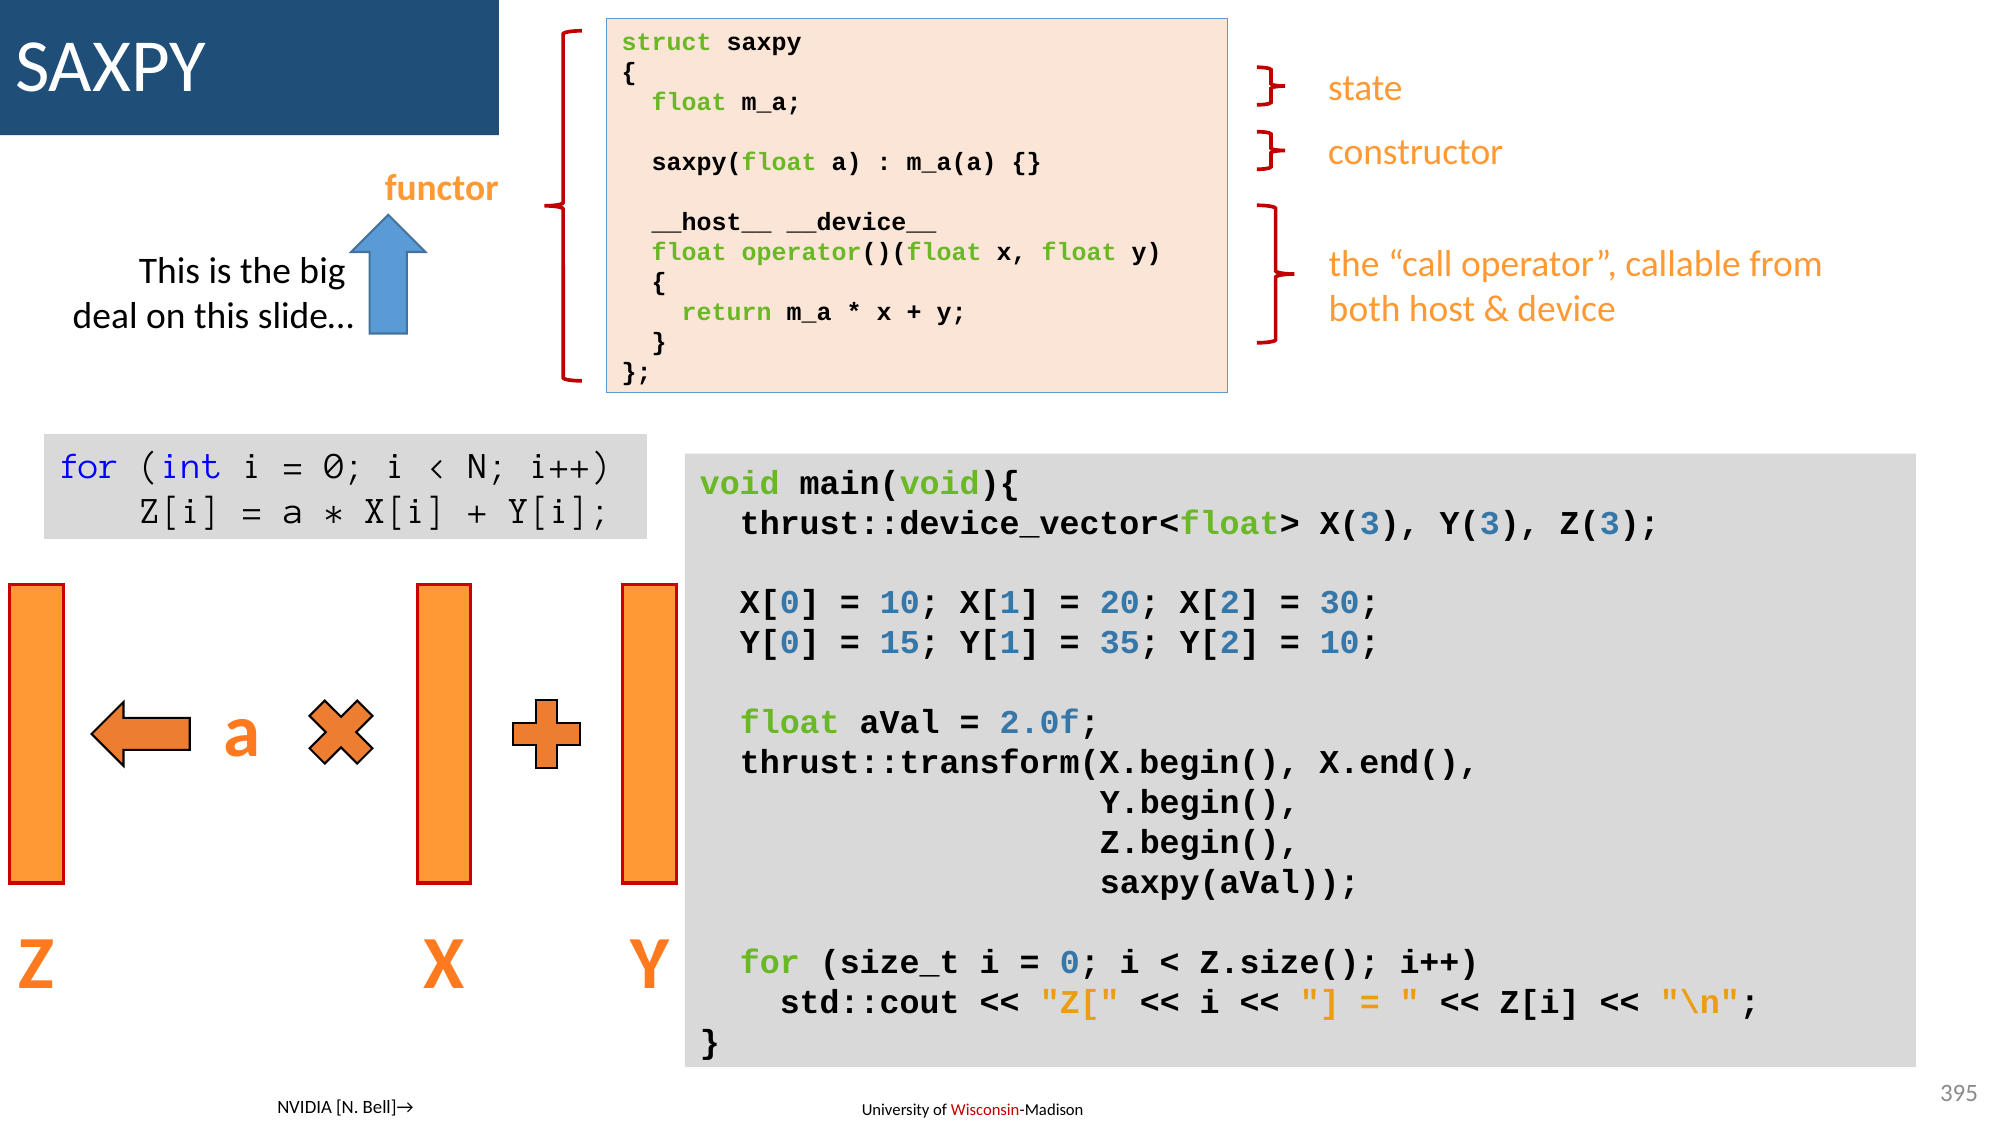

# SAXPY
struct saxpy
{
  float m_a;

  saxpy(float a) : m_a(a) {}

  __host__ __device__
  float operator()(float x, float y)
  {
    return m_a * x + y;
  }
};

state

constructor

functor

the “call operator”, callable from
both host & device

This is the big
deal on this slide…
for (int i = 0; i < N; i++)
    Z[i] = a * X[i] + Y[i];
void main(void){
  thrust::device_vector<float> X(3), Y(3), Z(3);

  X[0] = 10; X[1] = 20; X[2] = 30;
  Y[0] = 15; Y[1] = 35; Y[2] = 10;

  float aVal = 2.0f;
  thrust::transform(X.begin(), X.end(),
                    Y.begin(),
                    Z.begin(),
                    saxpy(aVal));

  for (size_t i = 0; i < Z.size(); i++)
    std::cout << "Z[" << i << "] = " << Z[i] << "\n";
}

a

Z
X
Y
395
NVIDIA [N. Bell]→